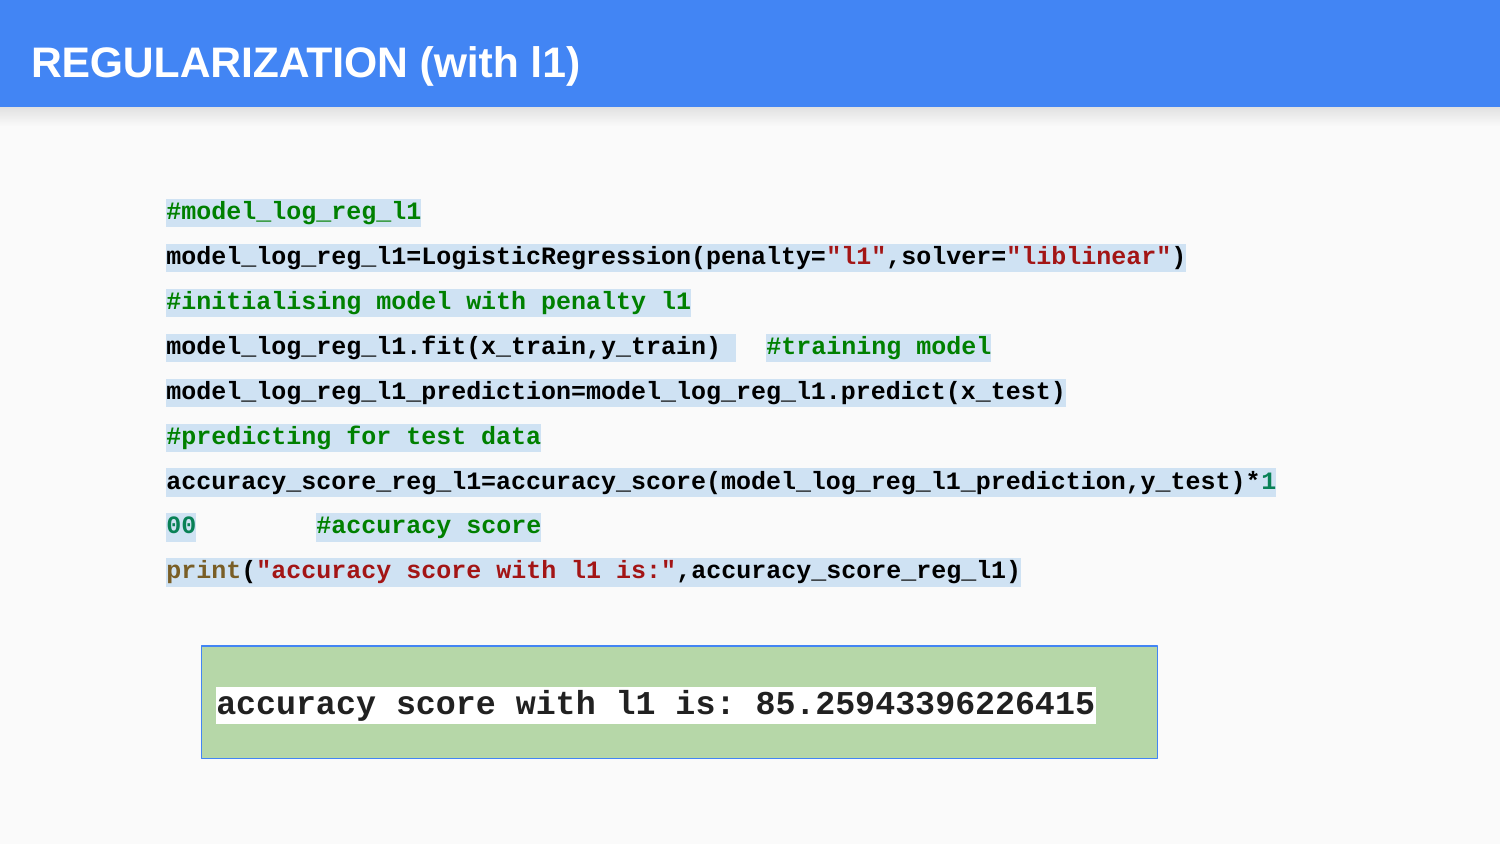

# REGULARIZATION (with l1)
#model_log_reg_l1
model_log_reg_l1=LogisticRegression(penalty="l1",solver="liblinear") #initialising model with penalty l1
model_log_reg_l1.fit(x_train,y_train) 	#training model
model_log_reg_l1_prediction=model_log_reg_l1.predict(x_test)	#predicting for test data
accuracy_score_reg_l1=accuracy_score(model_log_reg_l1_prediction,y_test)*100	#accuracy score
print("accuracy score with l1 is:",accuracy_score_reg_l1)

accuracy score with l1 is: 85.25943396226415